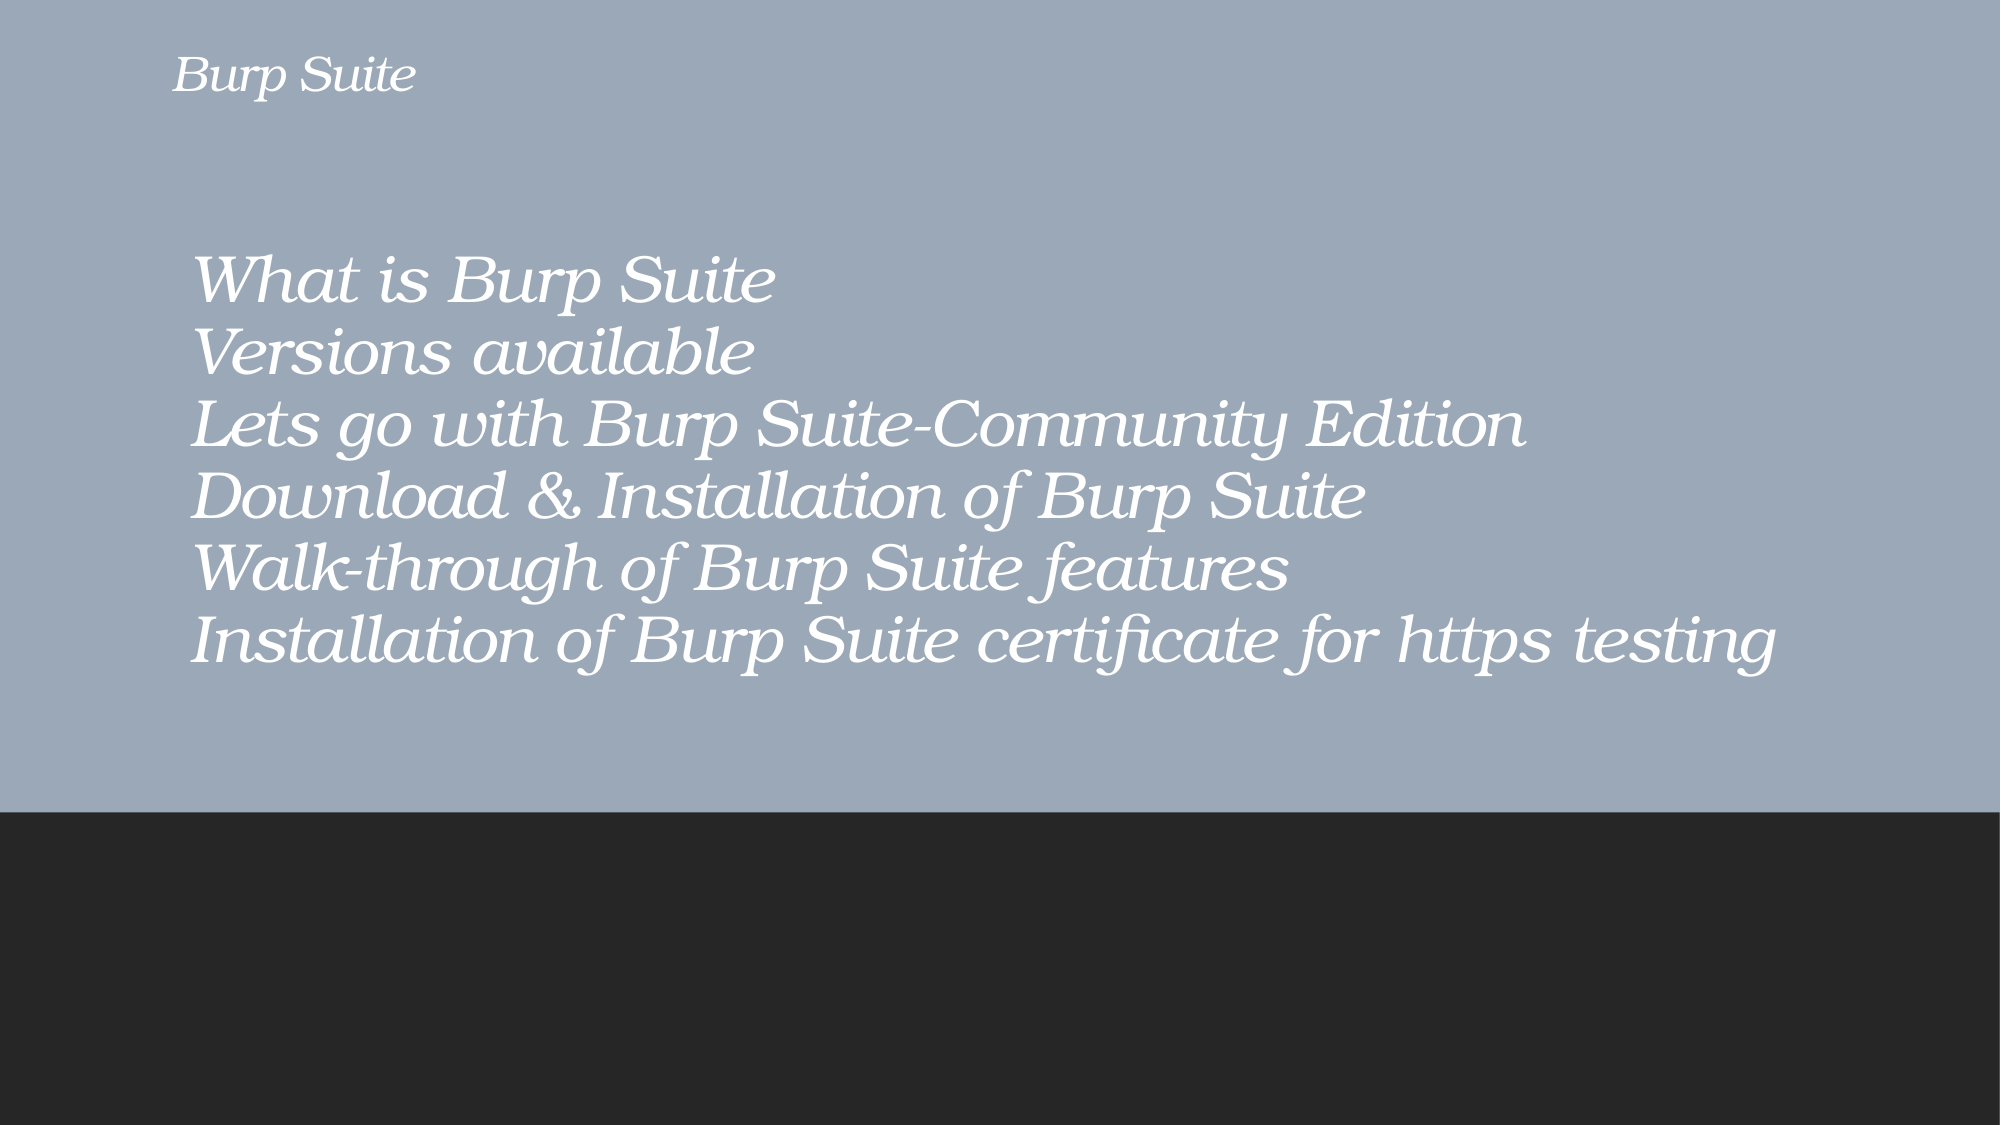

# Burp Suite
What is Burp Suite
Versions available
Lets go with Burp Suite-Community Edition
Download & Installation of Burp Suite
Walk-through of Burp Suite features
Installation of Burp Suite certificate for https testing